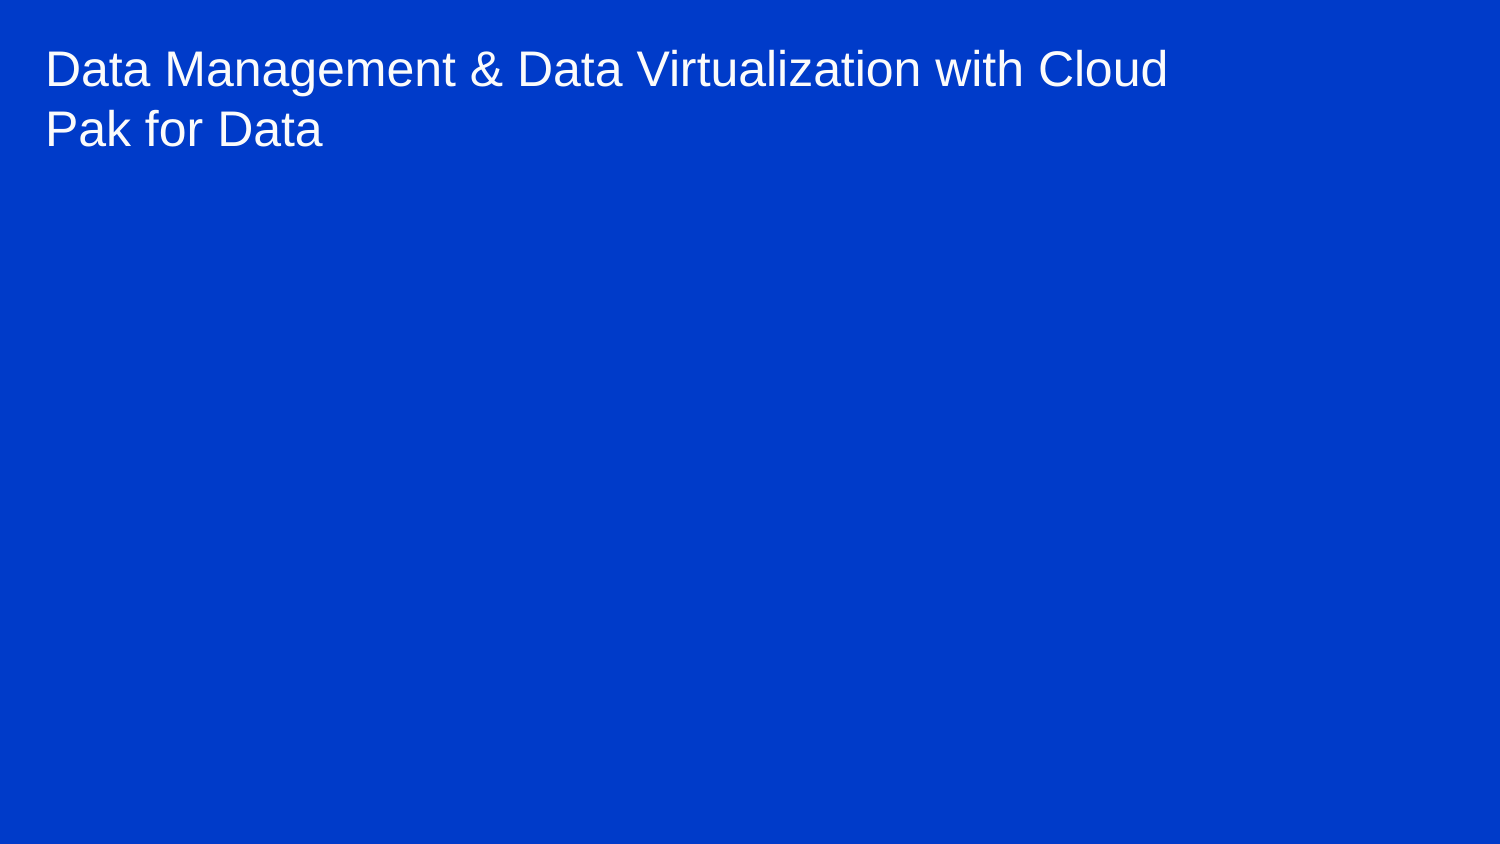

Data Management & Data Virtualization with Cloud Pak for Data